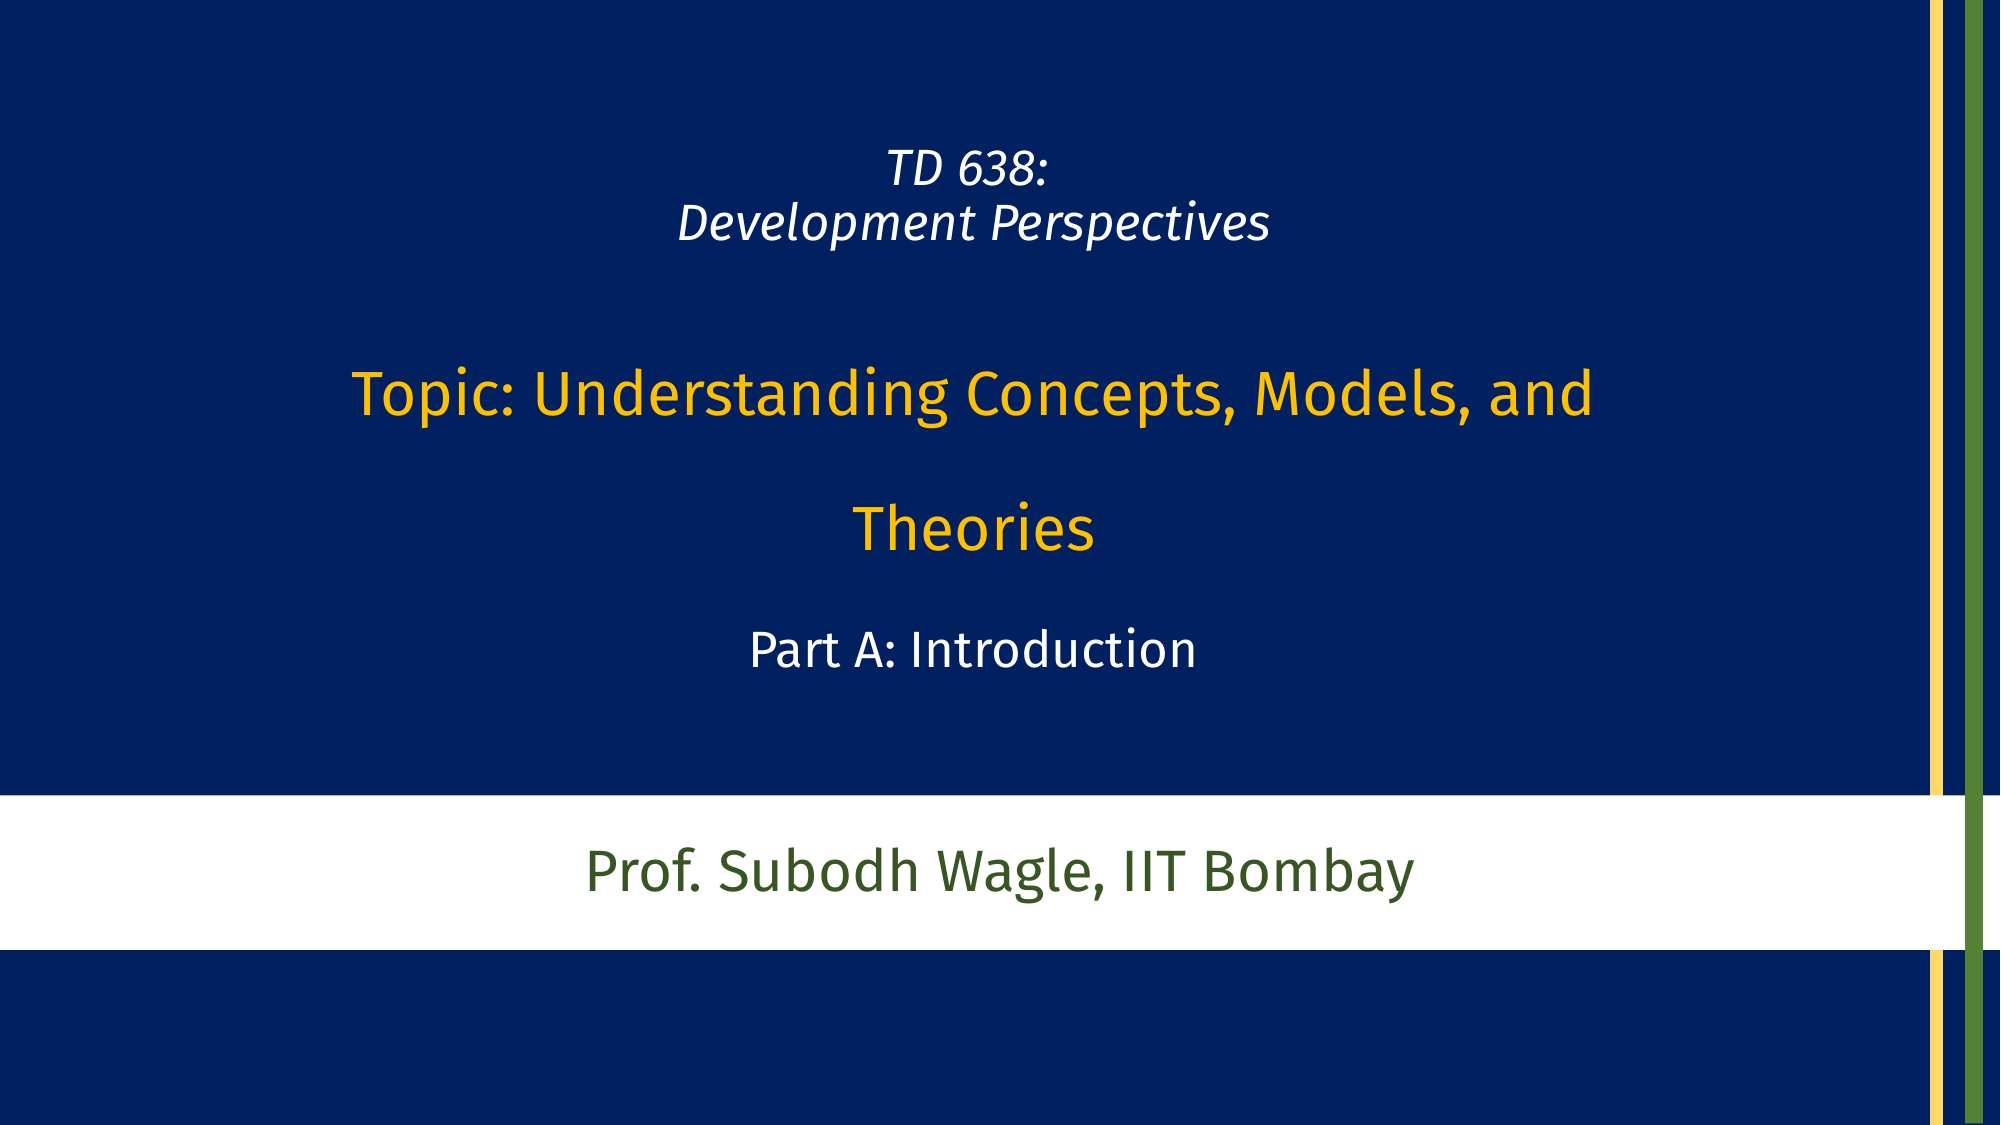

TD 638:
Development Perspectives

Topic: Understanding Concepts, Models, and

 Theories

Part A: Introduction
# Prof. Subodh Wagle, IIT Bombay